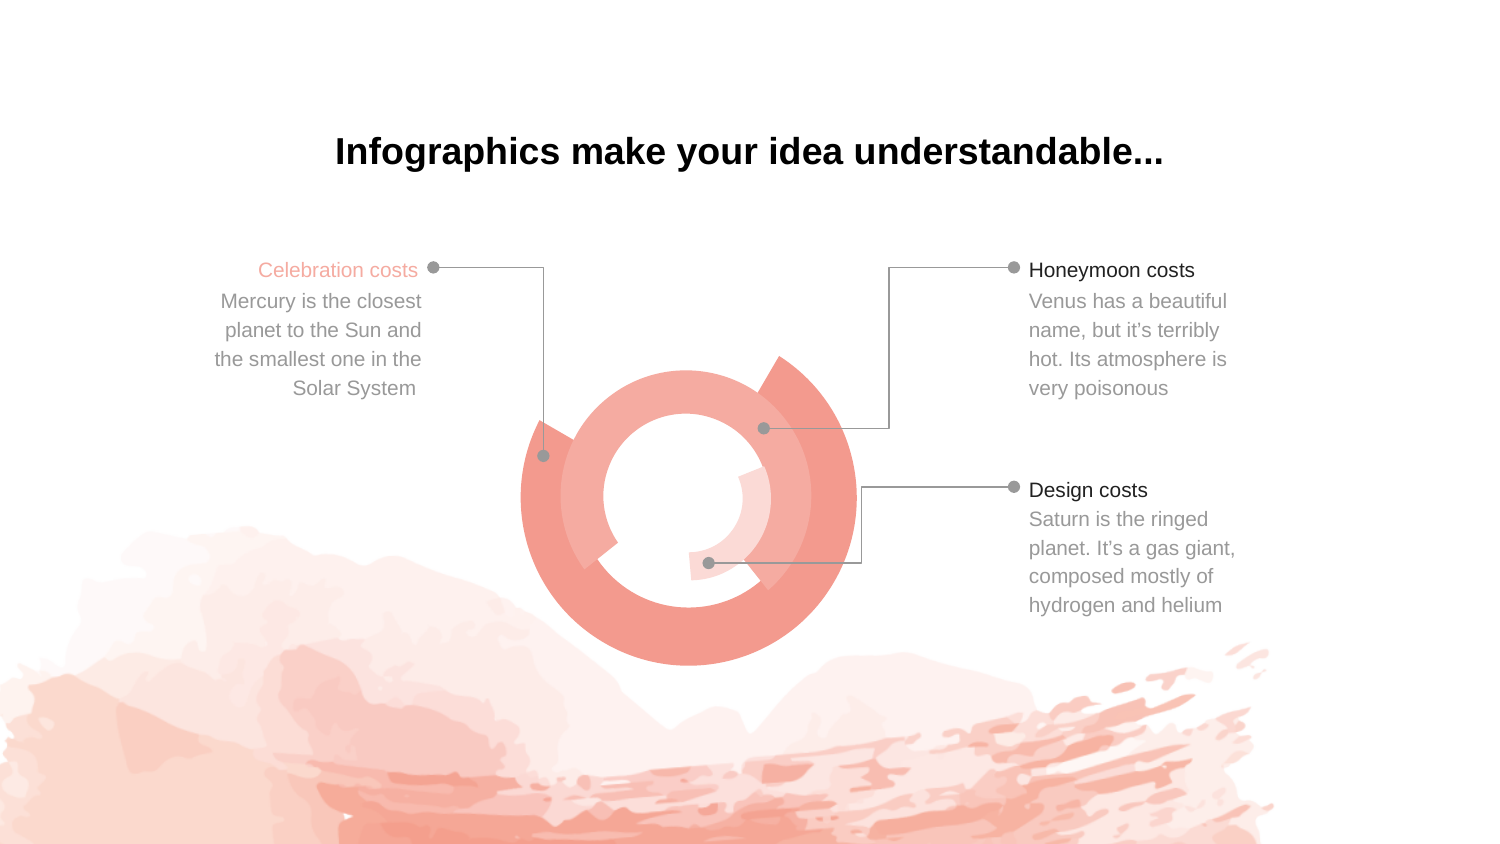

# Infographics make your idea understandable...
Celebration costs
Honeymoon costs
Mercury is the closest planet to the Sun and the smallest one in the Solar System
Venus has a beautiful name, but it’s terribly hot. Its atmosphere is very poisonous

Design costs

Saturn is the ringed planet. It’s a gas giant, composed mostly of hydrogen and helium